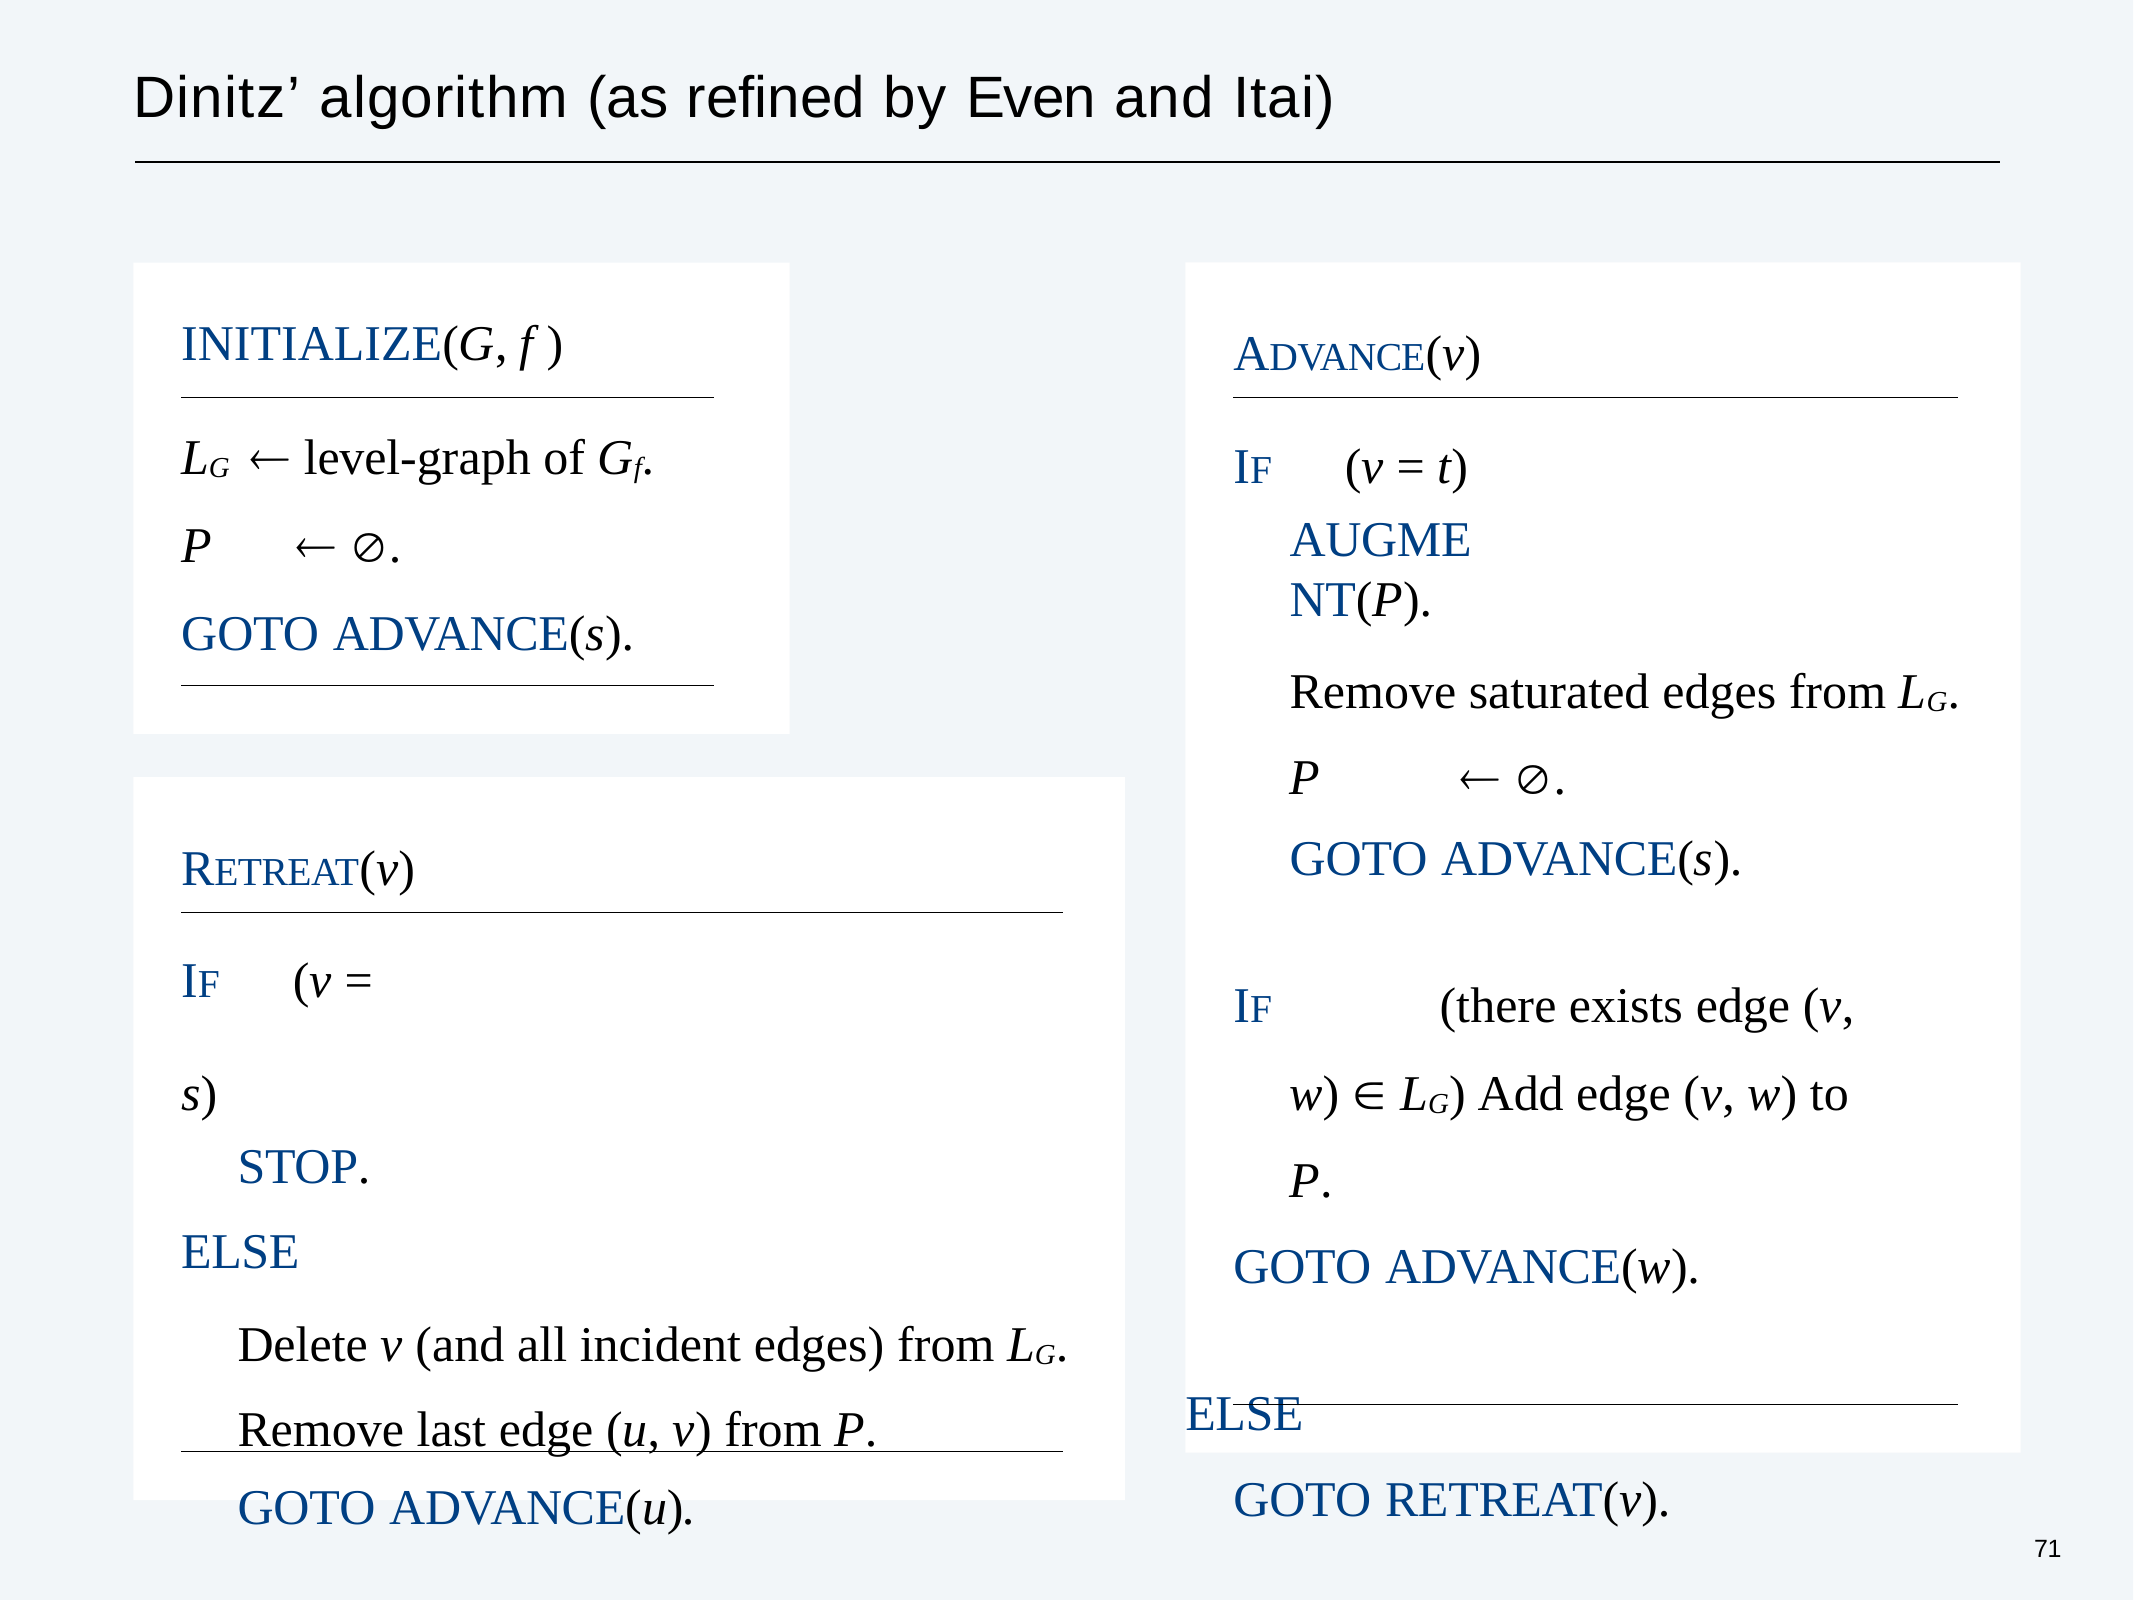

# Dinitz’ algorithm (as refined by Even and Itai)

ADVANCE(v) IF	(v = t)
Augment(P).
Remove saturated edges from LG. P	← ∅.
Goto Advance(s).

IF		(there exists edge (v, w) ∈ LG) Add edge (v, w) to P.
Goto Advance(w).

Else
Goto Retreat(v).

Initialize(G, f )

LG  ← level-graph of Gf.
P	← ∅.
Goto Advance(s).

RETREAT(v) IF	(v = s)
Stop.
Else
Delete v (and all incident edges) from LG. Remove last edge (u, v) from P.
Goto Advance(u).

71